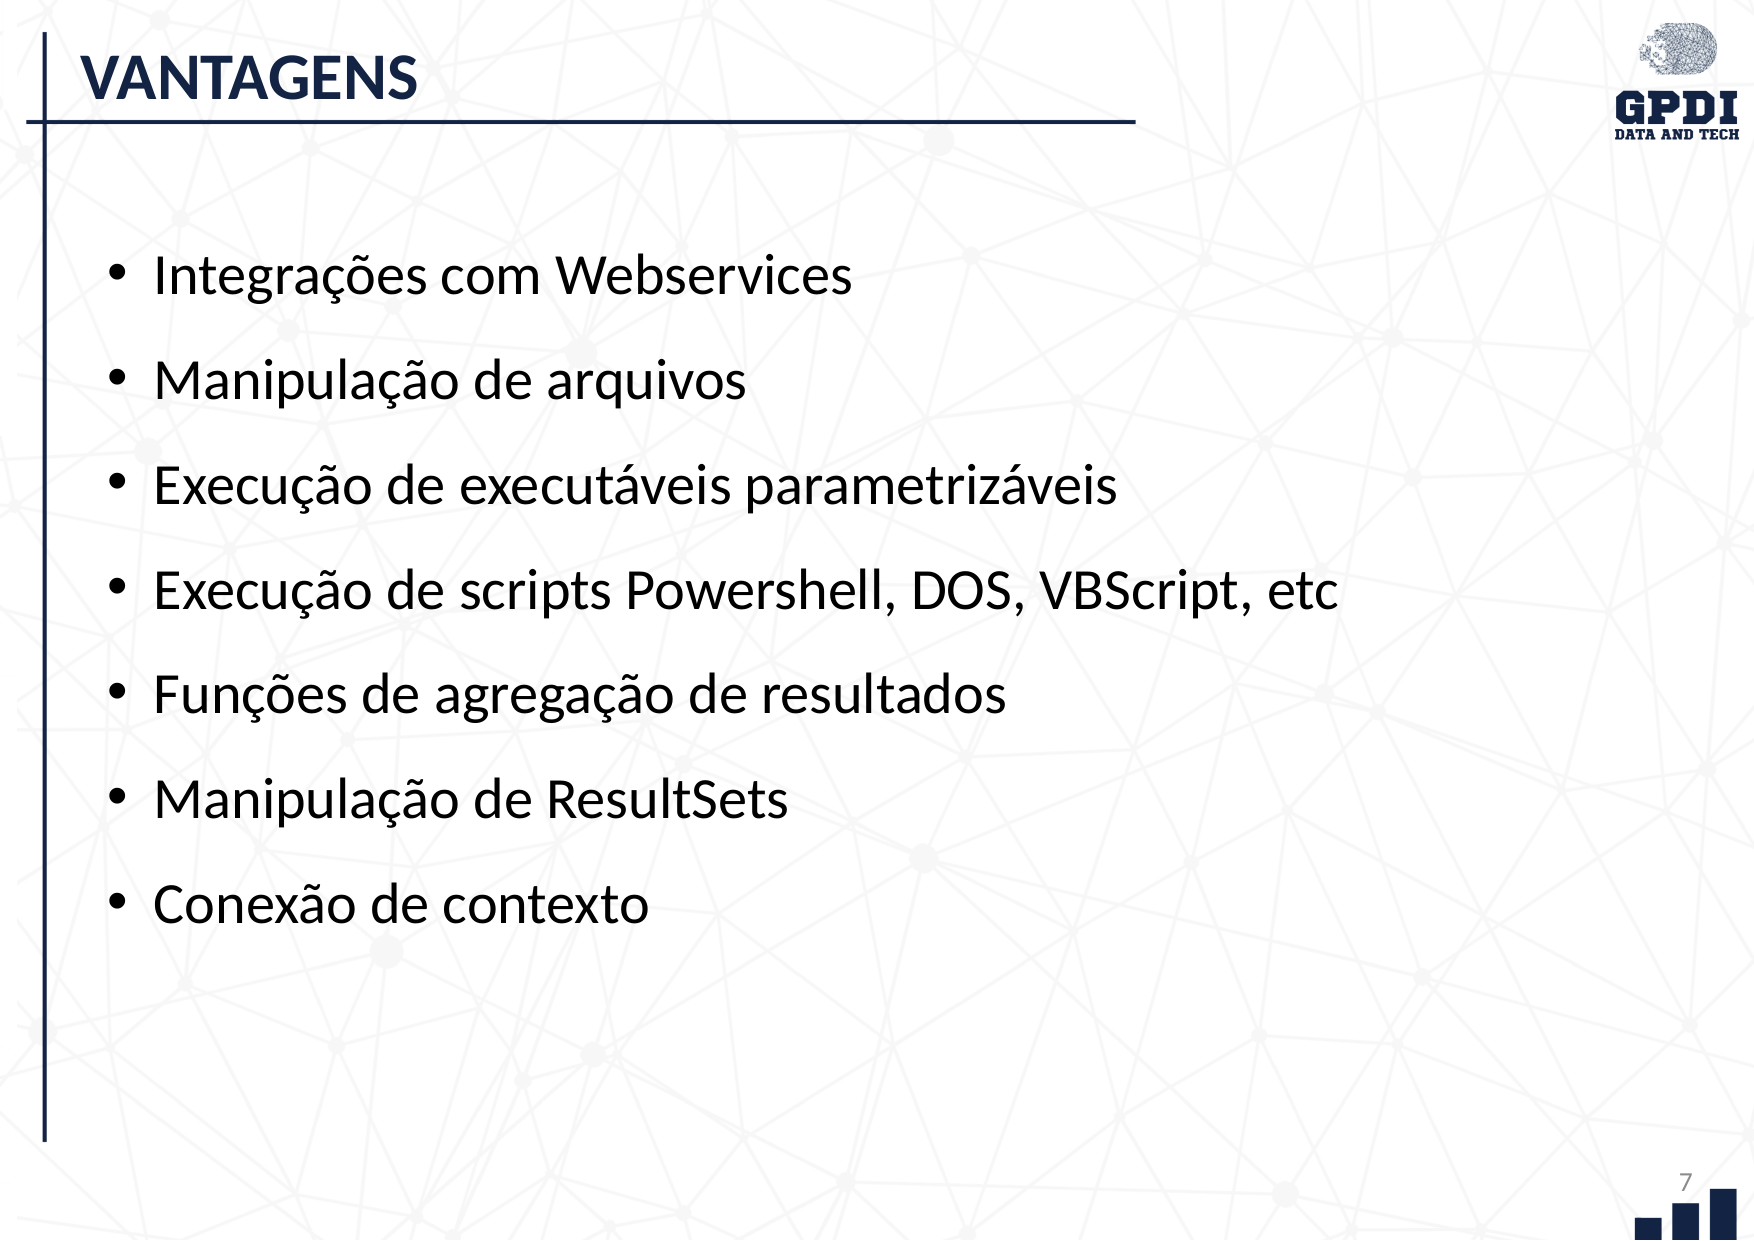

VANTAGENS
Integrações com Webservices
Manipulação de arquivos
Execução de executáveis parametrizáveis
Execução de scripts Powershell, DOS, VBScript, etc
Funções de agregação de resultados
Manipulação de ResultSets
Conexão de contexto
7